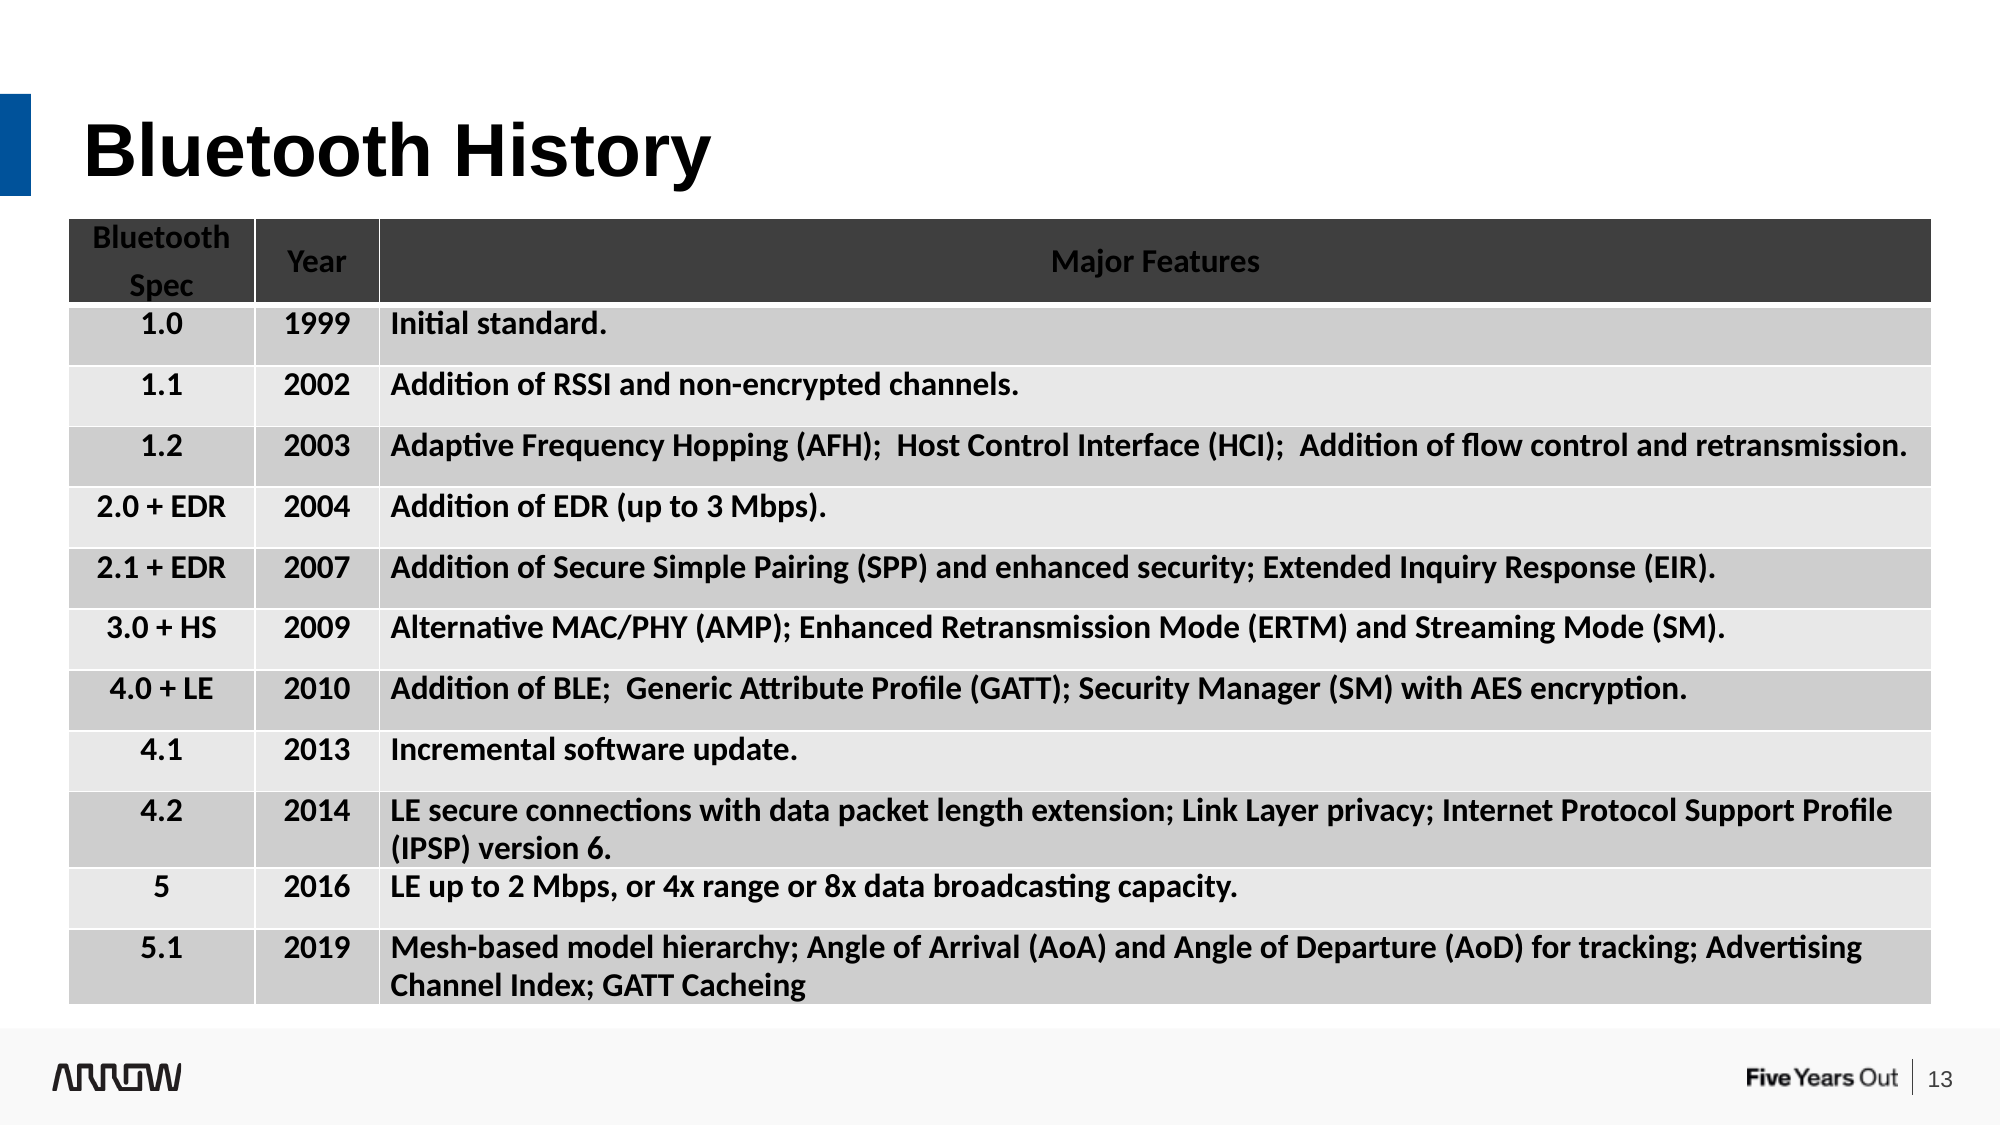

Bluetooth History
| Bluetooth Spec | Year | Major Features |
| --- | --- | --- |
| 1.0 | 1999 | Initial standard. |
| 1.1 | 2002 | Addition of RSSI and non-encrypted channels. |
| 1.2 | 2003 | Adaptive Frequency Hopping (AFH); Host Control Interface (HCI); Addition of flow control and retransmission. |
| 2.0 + EDR | 2004 | Addition of EDR (up to 3 Mbps). |
| 2.1 + EDR | 2007 | Addition of Secure Simple Pairing (SPP) and enhanced security; Extended Inquiry Response (EIR). |
| 3.0 + HS | 2009 | Alternative MAC/PHY (AMP); Enhanced Retransmission Mode (ERTM) and Streaming Mode (SM). |
| 4.0 + LE | 2010 | Addition of BLE; Generic Attribute Profile (GATT); Security Manager (SM) with AES encryption. |
| 4.1 | 2013 | Incremental software update. |
| 4.2 | 2014 | LE secure connections with data packet length extension; Link Layer privacy; Internet Protocol Support Profile (IPSP) version 6. |
| 5 | 2016 | LE up to 2 Mbps, or 4x range or 8x data broadcasting capacity. |
| 5.1 | 2019 | Mesh-based model hierarchy; Angle of Arrival (AoA) and Angle of Departure (AoD) for tracking; Advertising Channel Index; GATT Cacheing |